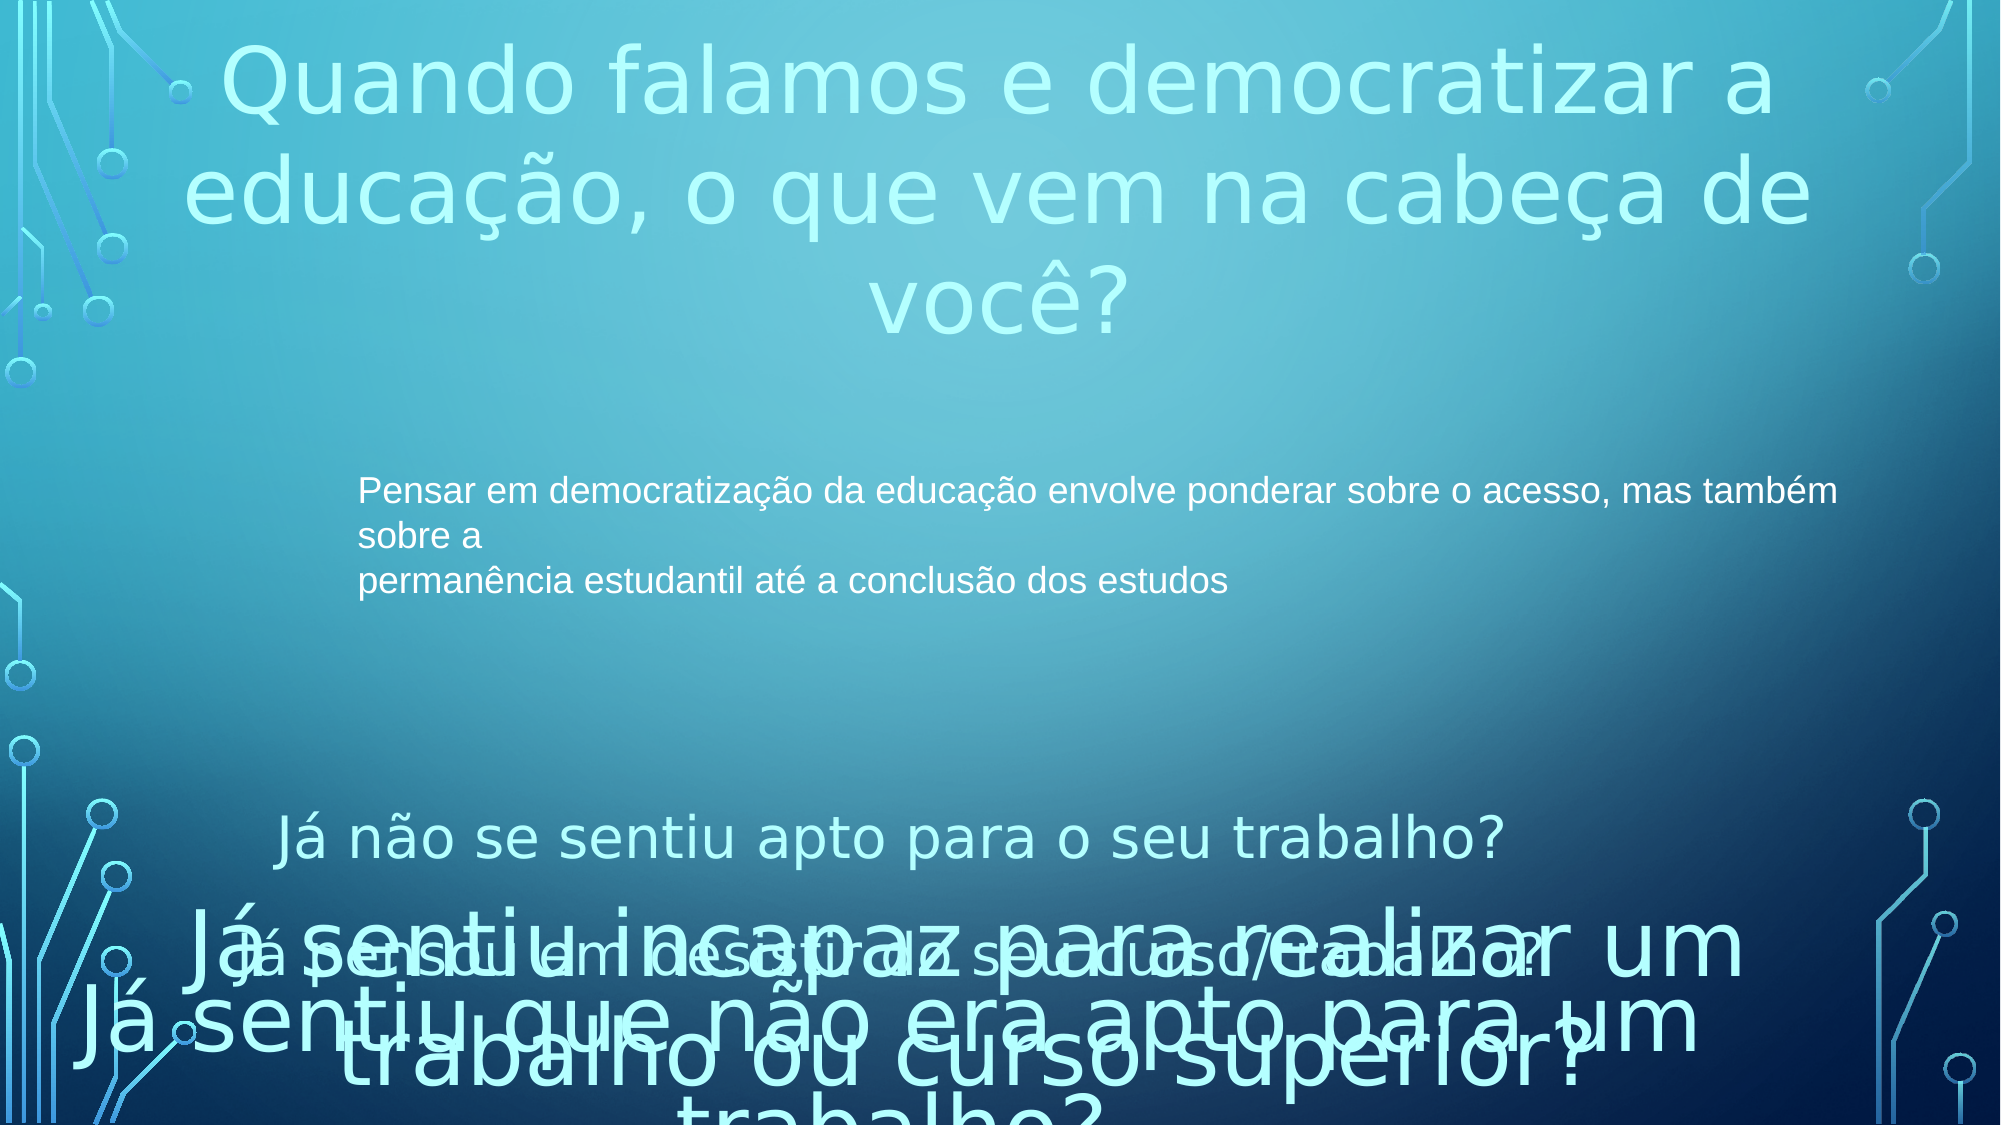

Quando falamos e democratizar a educação, o que vem na cabeça de você?
Pensar em democratização da educação envolve ponderar sobre o acesso, mas também sobre a
permanência estudantil até a conclusão dos estudos
Já não se sentiu apto para o seu trabalho?
Já sentiu incapaz para realizar um trabalho ou curso superior?
Já pensou em desistir do seu curso/trabalho?
Já sentiu que não era apto para um trabalho?